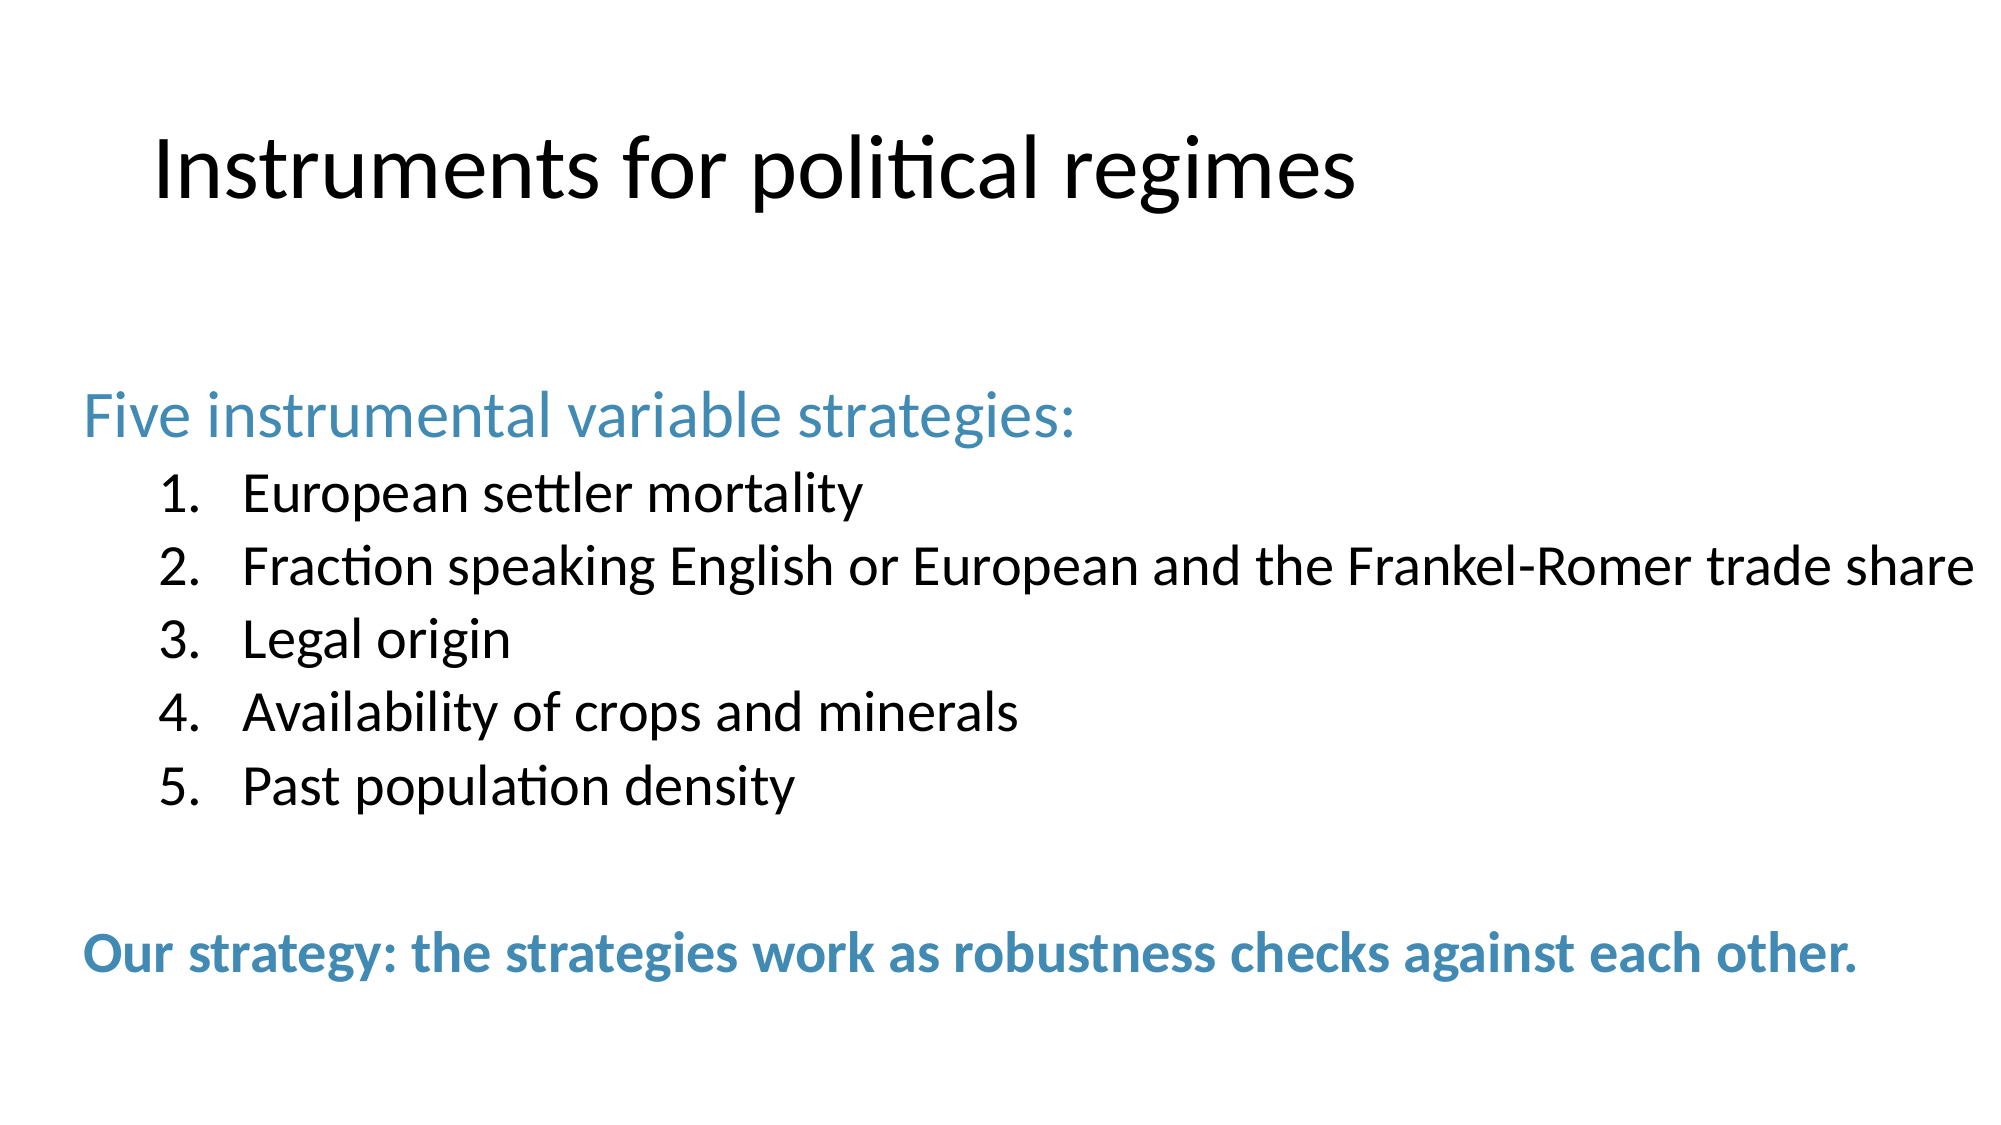

# Instruments for political regimes

Five instrumental variable strategies:
European settler mortality
Fraction speaking English or European and the Frankel-Romer trade share
Legal origin
Availability of crops and minerals
Past population density

Our strategy: the strategies work as robustness checks against each other.